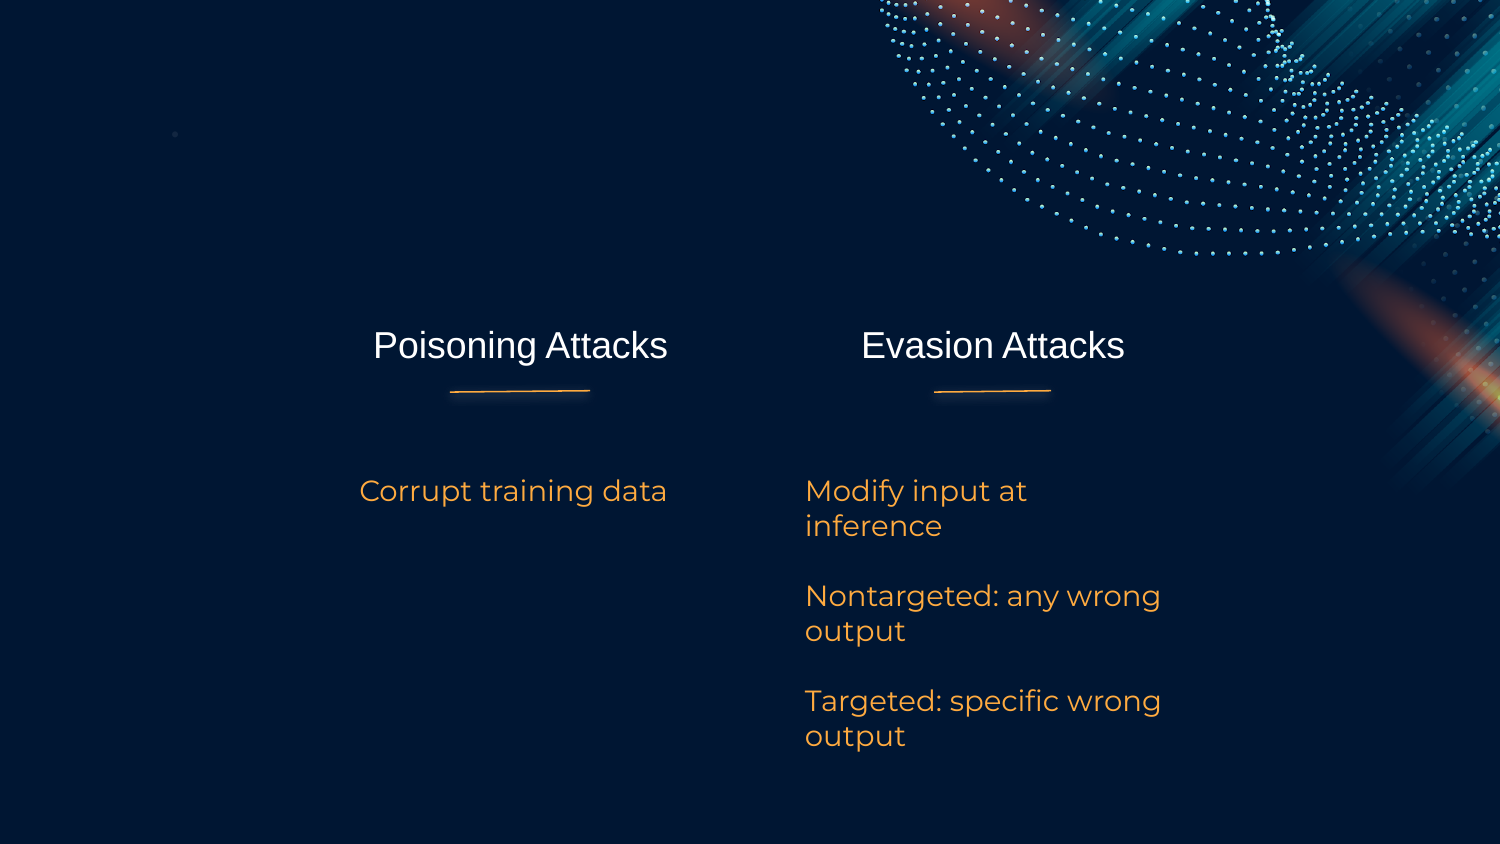

.
# Poisoning Attacks
Evasion Attacks
Corrupt training data
Modify input at inference

Nontargeted: any wrong output

Targeted: specific wrong output